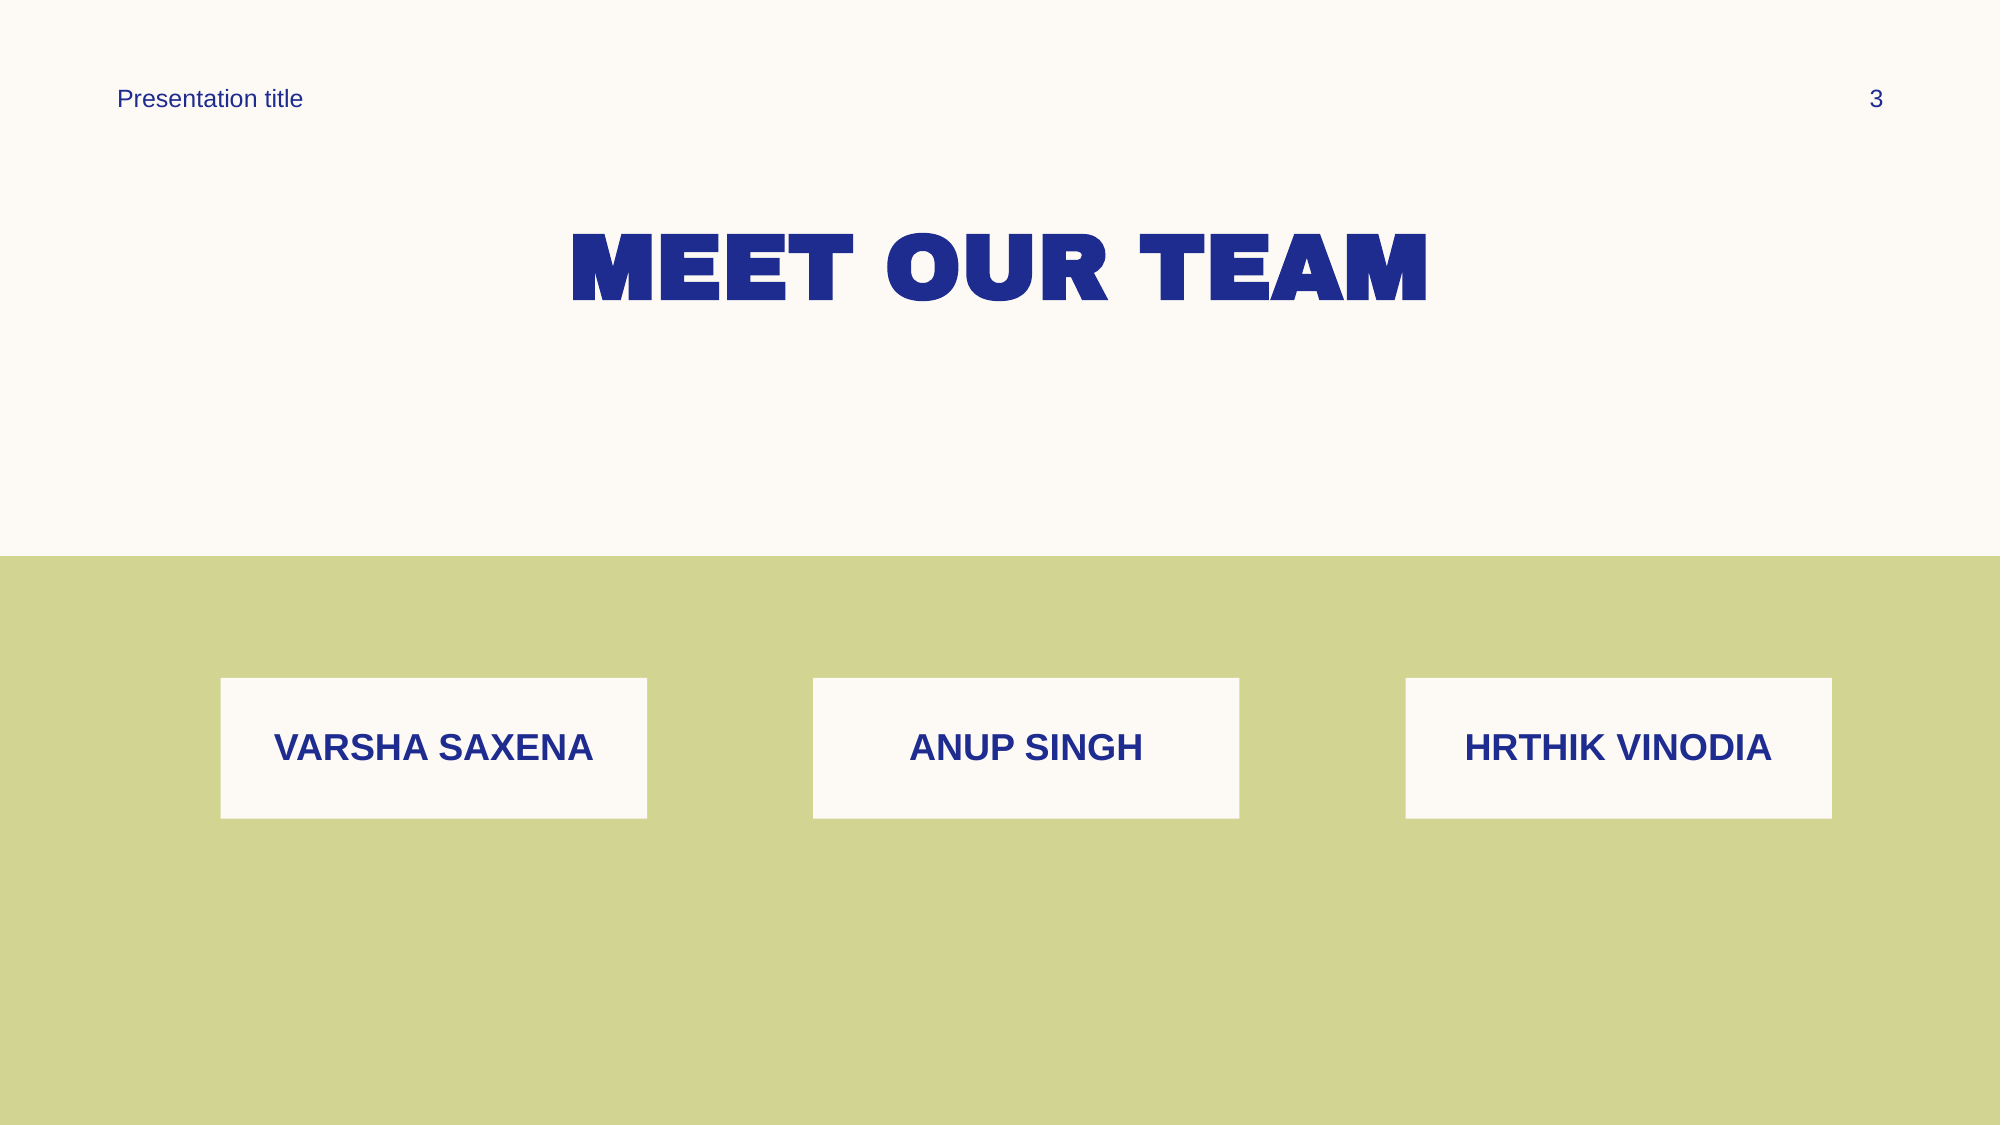

Presentation title
3
# MEET OUR TEAM
VARSHA SAXENA
ANUP SINGH
HRTHIK VINODIA​